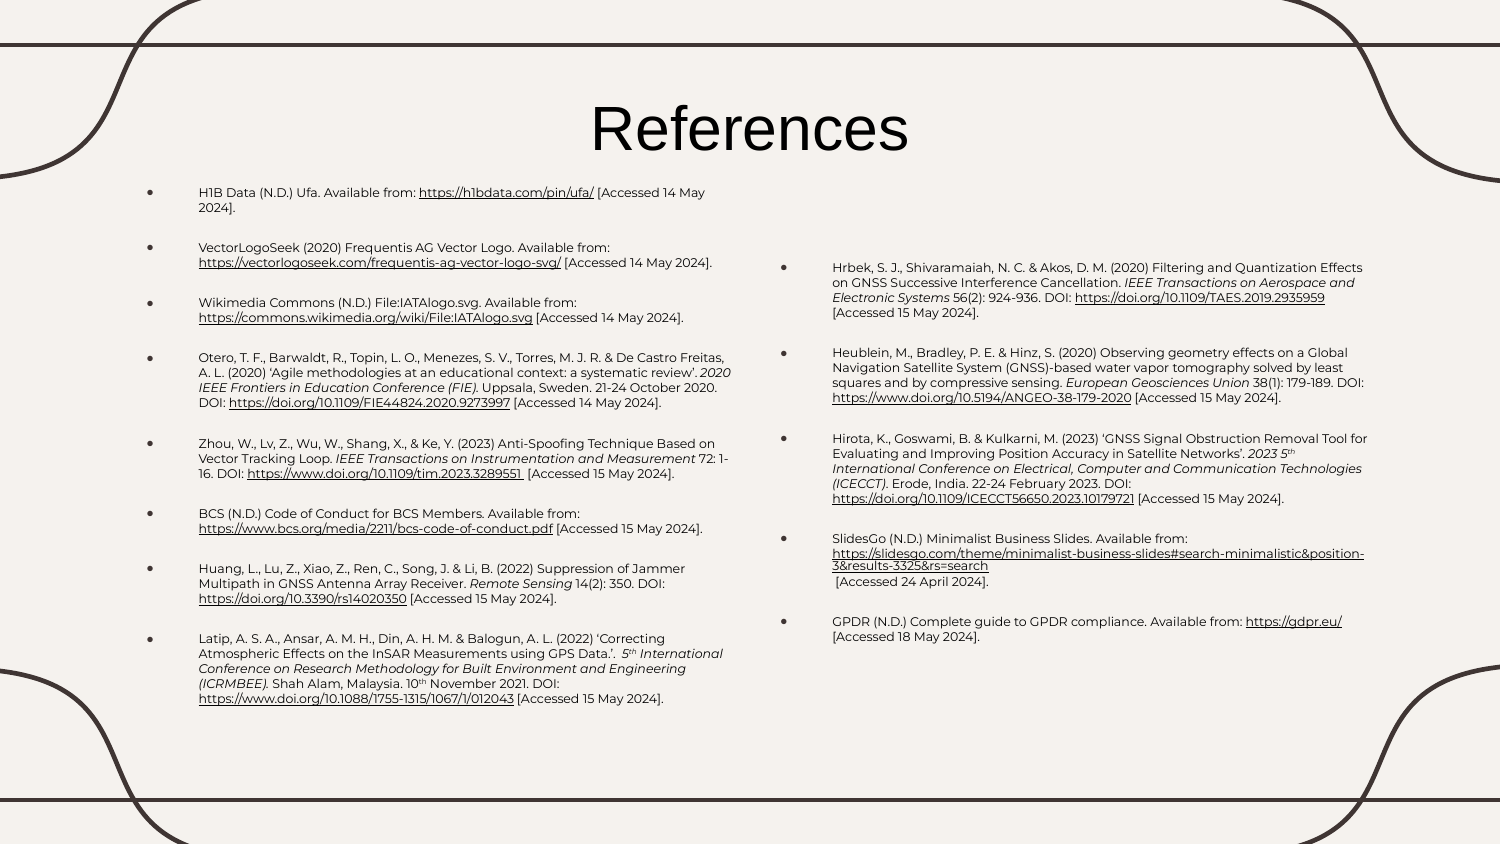

# References
H1B Data (N.D.) Ufa. Available from: https://h1bdata.com/pin/ufa/ [Accessed 14 May 2024].
VectorLogoSeek (2020) Frequentis AG Vector Logo. Available from: https://vectorlogoseek.com/frequentis-ag-vector-logo-svg/ [Accessed 14 May 2024].
Wikimedia Commons (N.D.) File:IATAlogo.svg. Available from: https://commons.wikimedia.org/wiki/File:IATAlogo.svg [Accessed 14 May 2024].
Otero, T. F., Barwaldt, R., Topin, L. O., Menezes, S. V., Torres, M. J. R. & De Castro Freitas, A. L. (2020) ‘Agile methodologies at an educational context: a systematic review’. 2020 IEEE Frontiers in Education Conference (FIE). Uppsala, Sweden. 21-24 October 2020. DOI: https://doi.org/10.1109/FIE44824.2020.9273997 [Accessed 14 May 2024].
Zhou, W., Lv, Z., Wu, W., Shang, X., & Ke, Y. (2023) Anti-Spoofing Technique Based on Vector Tracking Loop. IEEE Transactions on Instrumentation and Measurement 72: 1-16. DOI: https://www.doi.org/10.1109/tim.2023.3289551  [Accessed 15 May 2024].
BCS (N.D.) Code of Conduct for BCS Members. Available from: https://www.bcs.org/media/2211/bcs-code-of-conduct.pdf [Accessed 15 May 2024].
Huang, L., Lu, Z., Xiao, Z., Ren, C., Song, J. & Li, B. (2022) Suppression of Jammer Multipath in GNSS Antenna Array Receiver. Remote Sensing 14(2): 350. DOI: https://doi.org/10.3390/rs14020350 [Accessed 15 May 2024].
Latip, A. S. A., Ansar, A. M. H., Din, A. H. M. & Balogun, A. L. (2022) ‘Correcting Atmospheric Effects on the InSAR Measurements using GPS Data.’.  5th International Conference on Research Methodology for Built Environment and Engineering (ICRMBEE). Shah Alam, Malaysia. 10th November 2021. DOI: https://www.doi.org/10.1088/1755-1315/1067/1/012043 [Accessed 15 May 2024].
Hrbek, S. J., Shivaramaiah, N. C. & Akos, D. M. (2020) Filtering and Quantization Effects on GNSS Successive Interference Cancellation. IEEE Transactions on Aerospace and Electronic Systems 56(2): 924-936. DOI: https://doi.org/10.1109/TAES.2019.2935959 [Accessed 15 May 2024].
Heublein, M., Bradley, P. E. & Hinz, S. (2020) Observing geometry effects on a Global Navigation Satellite System (GNSS)-based water vapor tomography solved by least squares and by compressive sensing. European Geosciences Union 38(1): 179-189. DOI: https://www.doi.org/10.5194/ANGEO-38-179-2020 [Accessed 15 May 2024].
Hirota, K., Goswami, B. & Kulkarni, M. (2023) ‘GNSS Signal Obstruction Removal Tool for Evaluating and Improving Position Accuracy in Satellite Networks’. 2023 5th International Conference on Electrical, Computer and Communication Technologies (ICECCT). Erode, India. 22-24 February 2023. DOI: https://doi.org/10.1109/ICECCT56650.2023.10179721 [Accessed 15 May 2024].
SlidesGo (N.D.) Minimalist Business Slides. Available from: https://slidesgo.com/theme/minimalist-business-slides#search-minimalistic&position-3&results-3325&rs=search [Accessed 24 April 2024].
GPDR (N.D.) Complete guide to GPDR compliance. Available from: https://gdpr.eu/ [Accessed 18 May 2024].